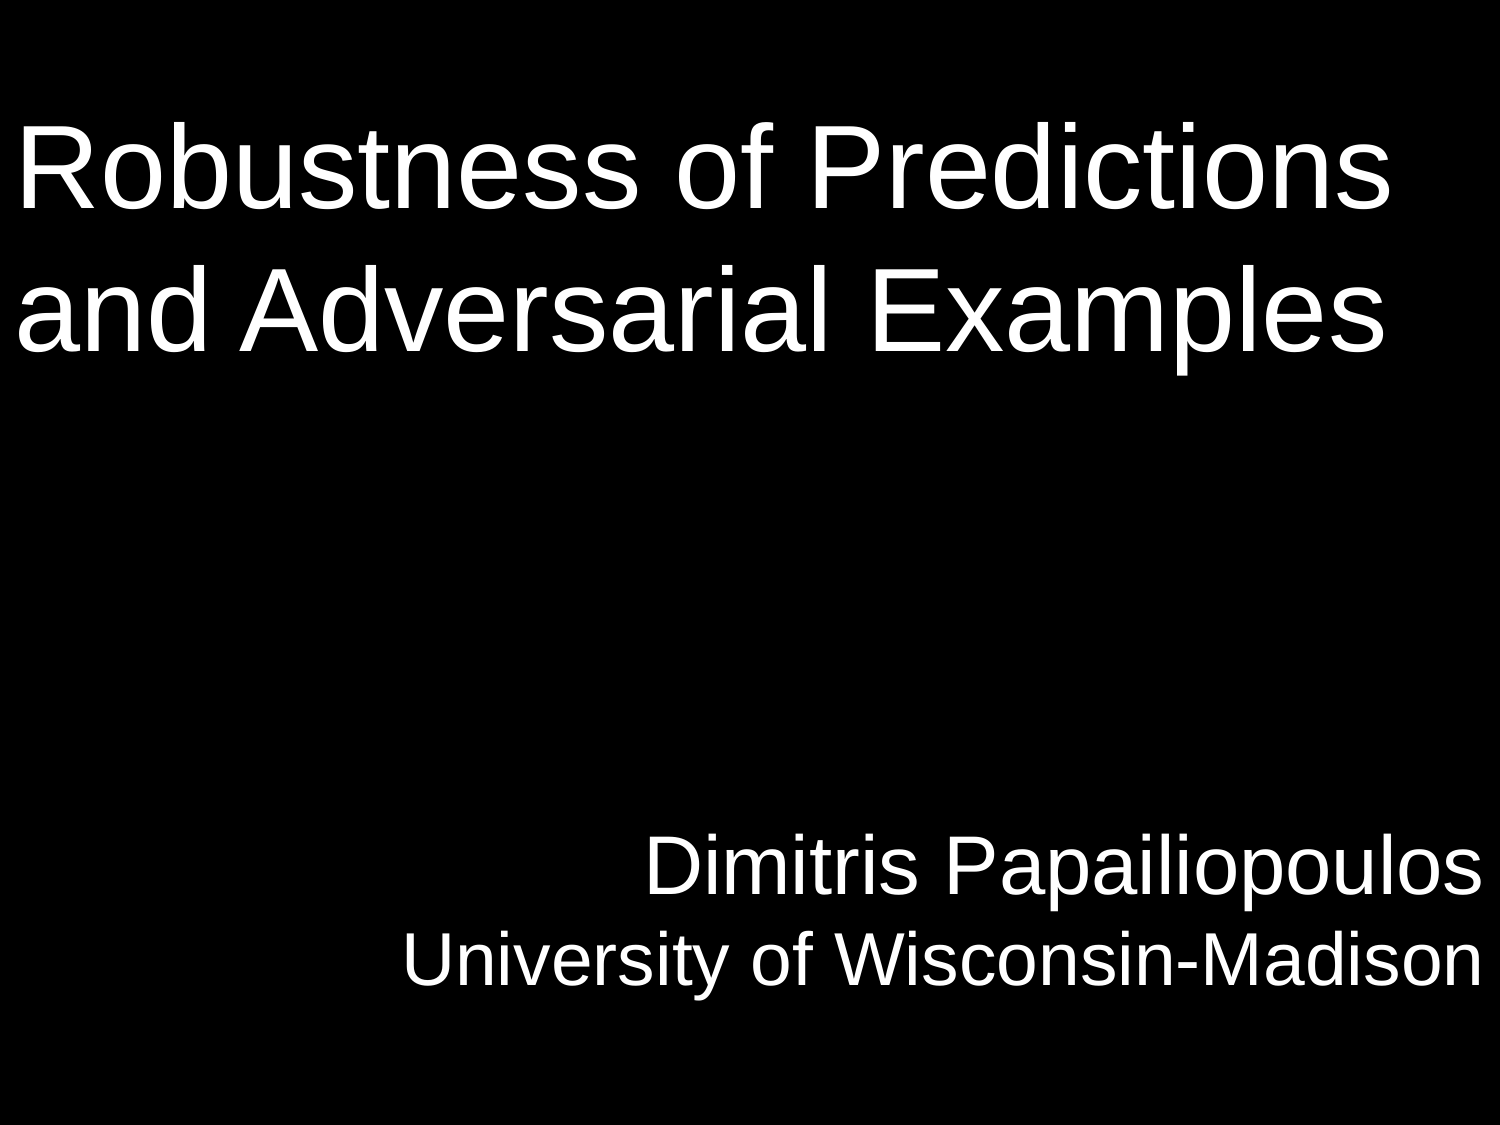

Dimitris Papailiopoulos
University of Wisconsin-Madison
Robustness of Predictions and Adversarial Examples